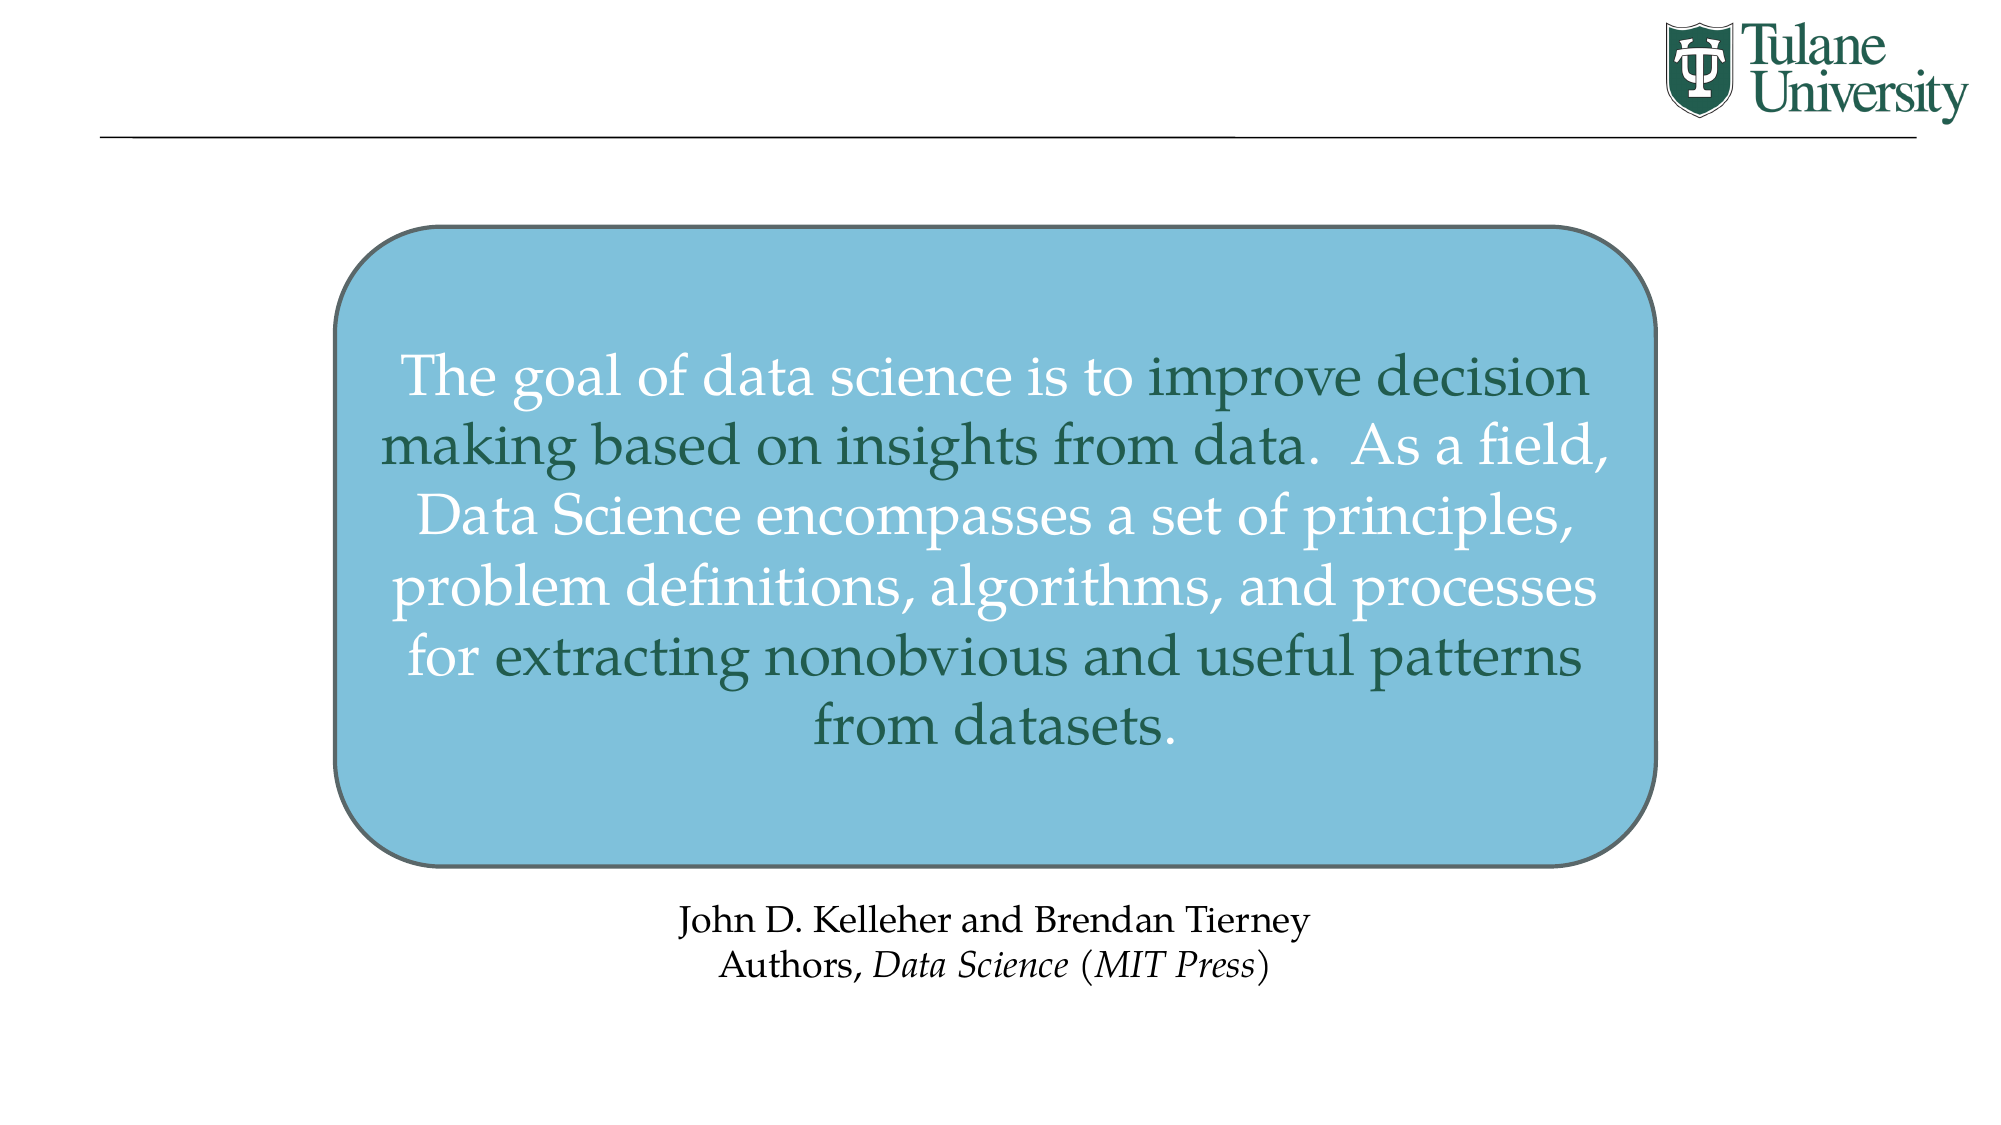

The goal of data science is to improve decision making based on insights from data.  As a field, Data Science encompasses a set of principles, problem definitions, algorithms, and processes for extracting nonobvious and useful patterns from datasets.
John D. Kelleher and Brendan Tierney
Authors, Data Science (MIT Press)